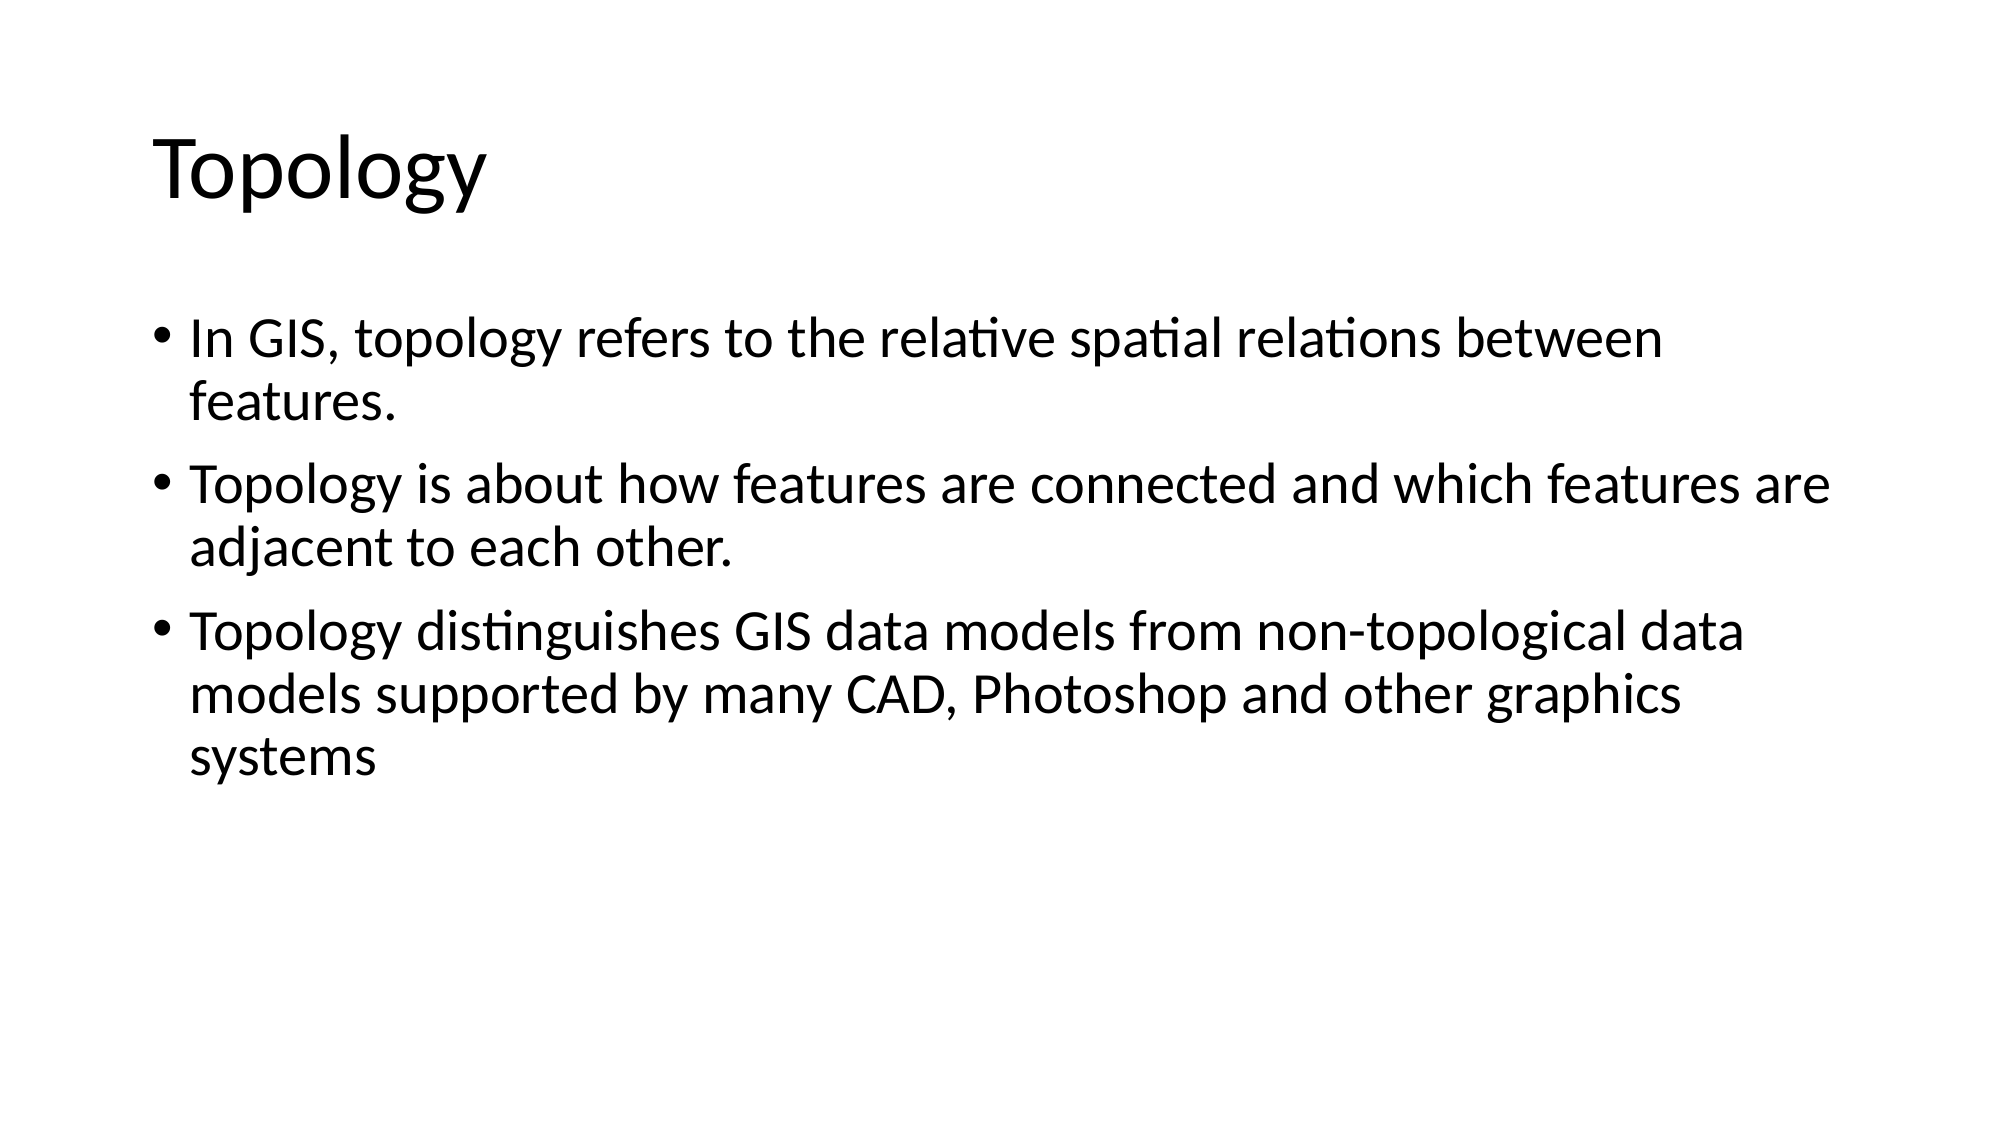

# Topology
In GIS, topology refers to the relative spatial relations between features.
Topology is about how features are connected and which features are adjacent to each other.
Topology distinguishes GIS data models from non-topological data models supported by many CAD, Photoshop and other graphics systems